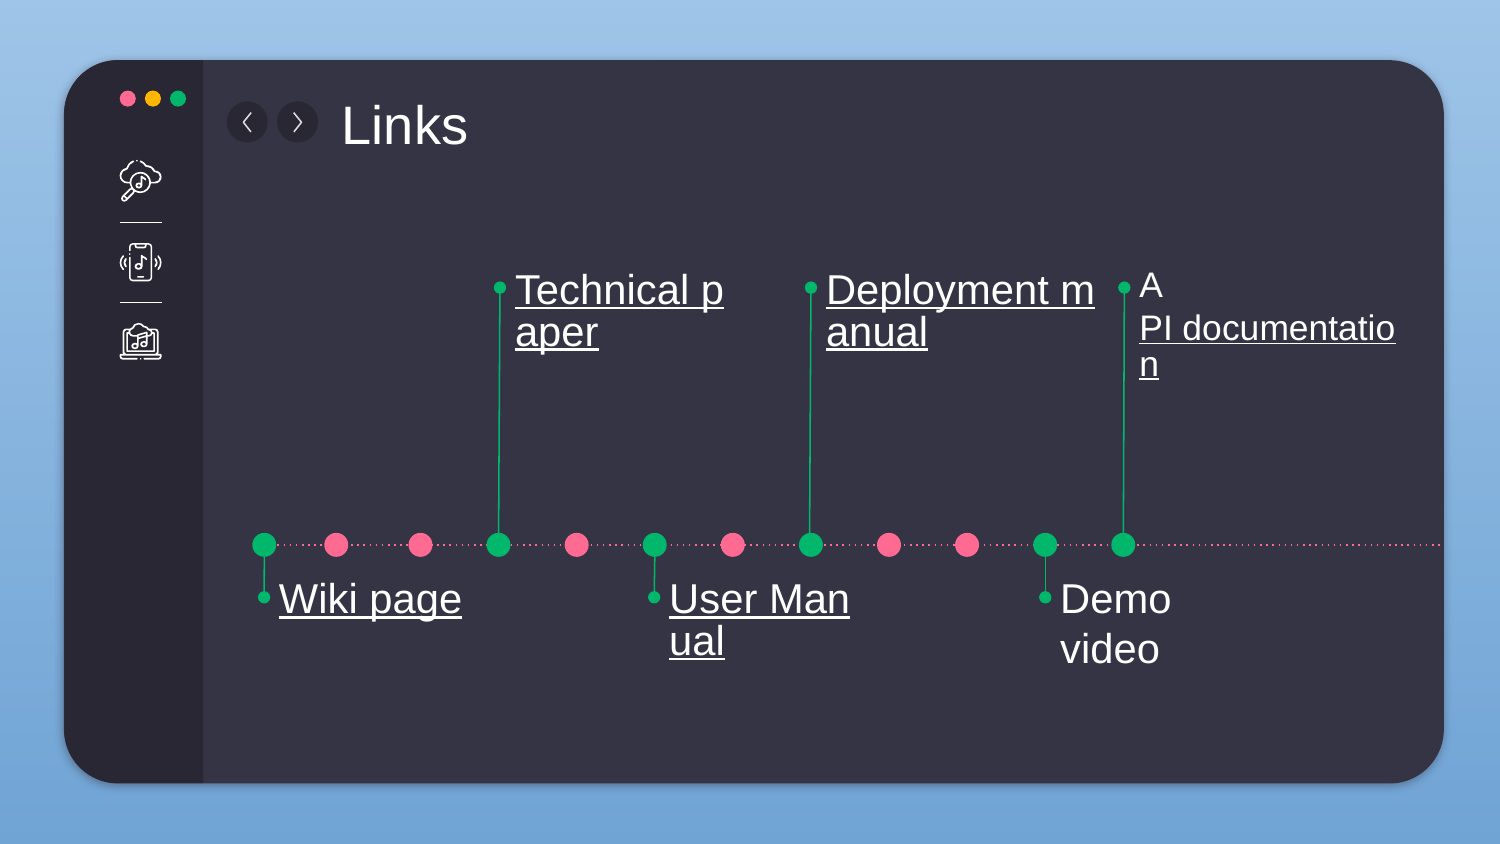

Links
Technical paper
Deployment manual
API documentation

User Manual
Wiki page
Demo video